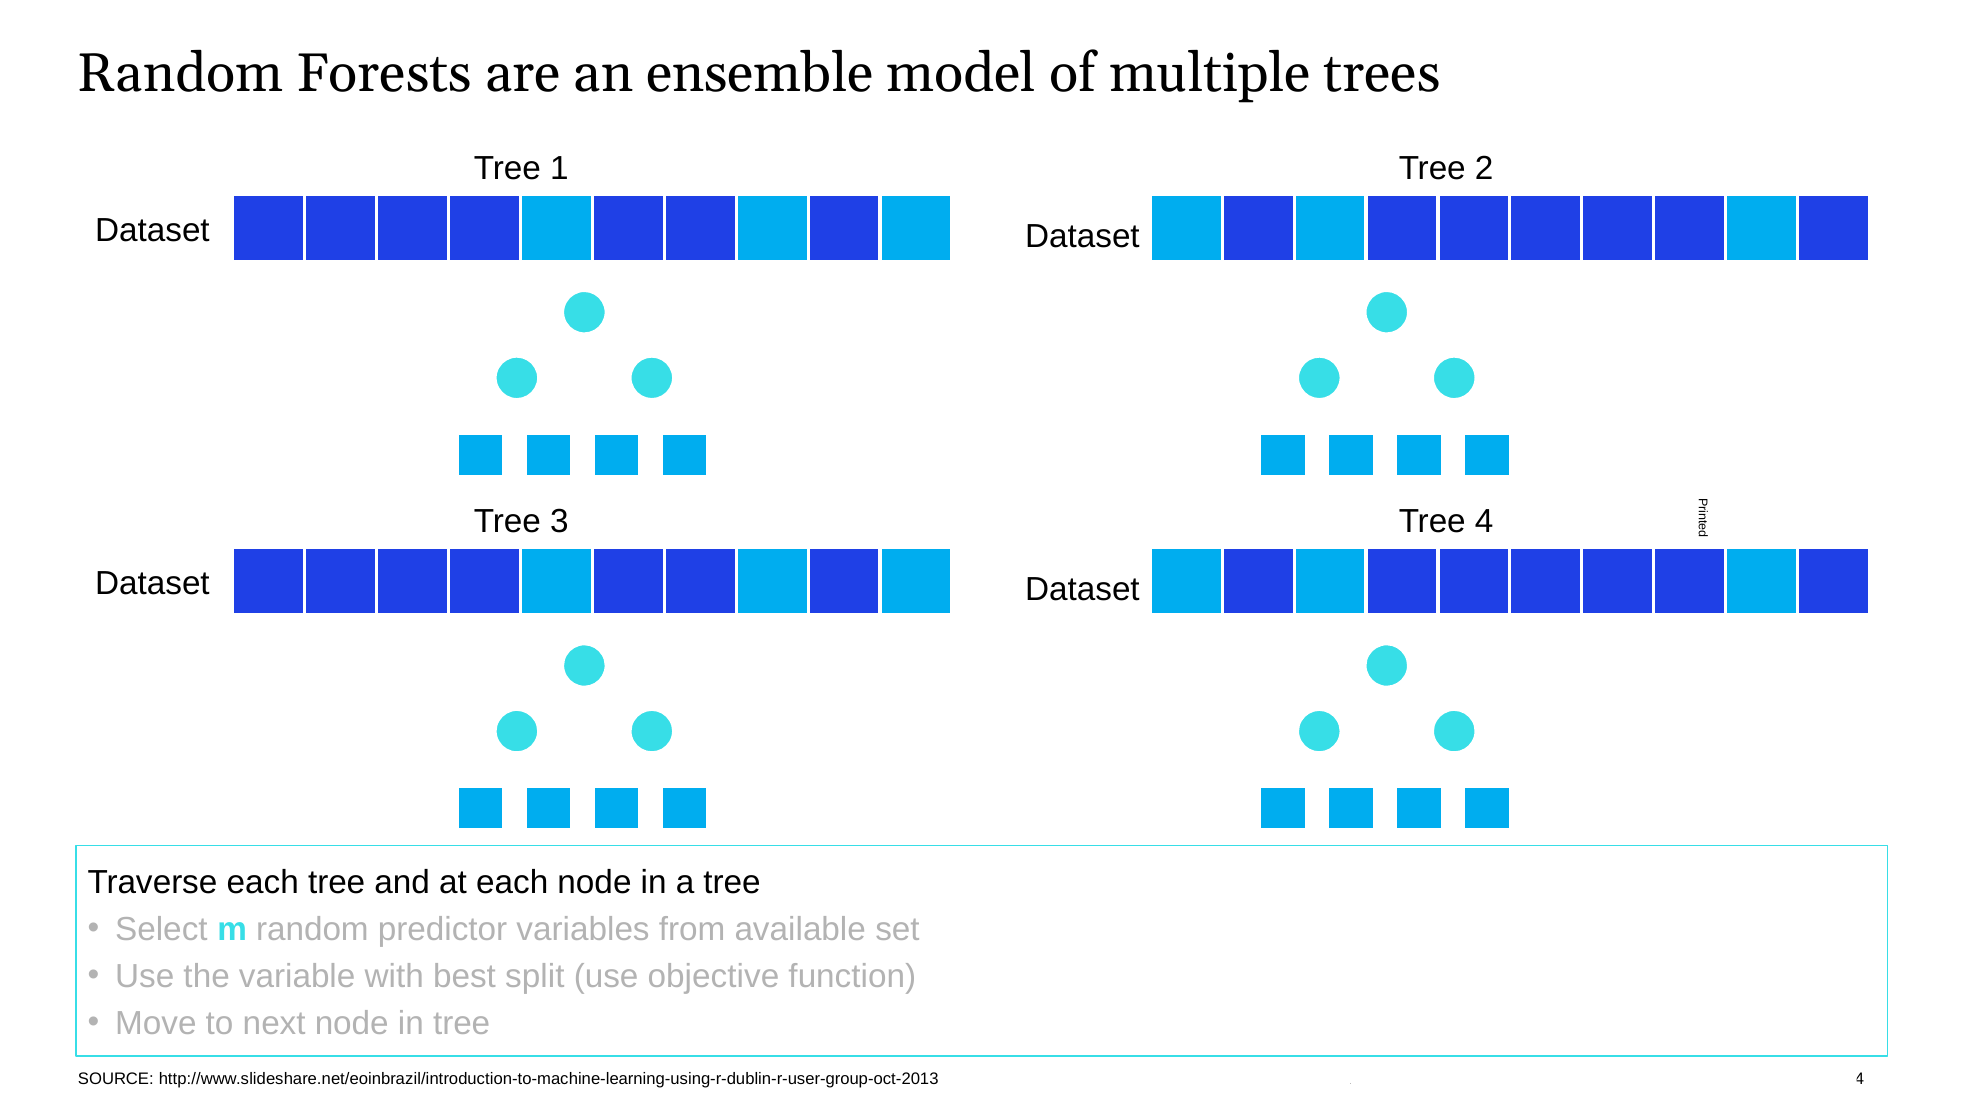

# Random Forests are an ensemble model of multiple trees

Tree 1
Tree 2

Dataset
Dataset

Printed
Tree 3
Tree 4

Dataset
Dataset

Traverse each tree and at each node in a tree
Select m random predictor variables from available set
Use the variable with best split (use objective function)
Move to next node in tree

SOURCE: http://www.slideshare.net/eoinbrazil/introduction-to-machine-learning-using-r-dublin-r-user-group-oct-2013